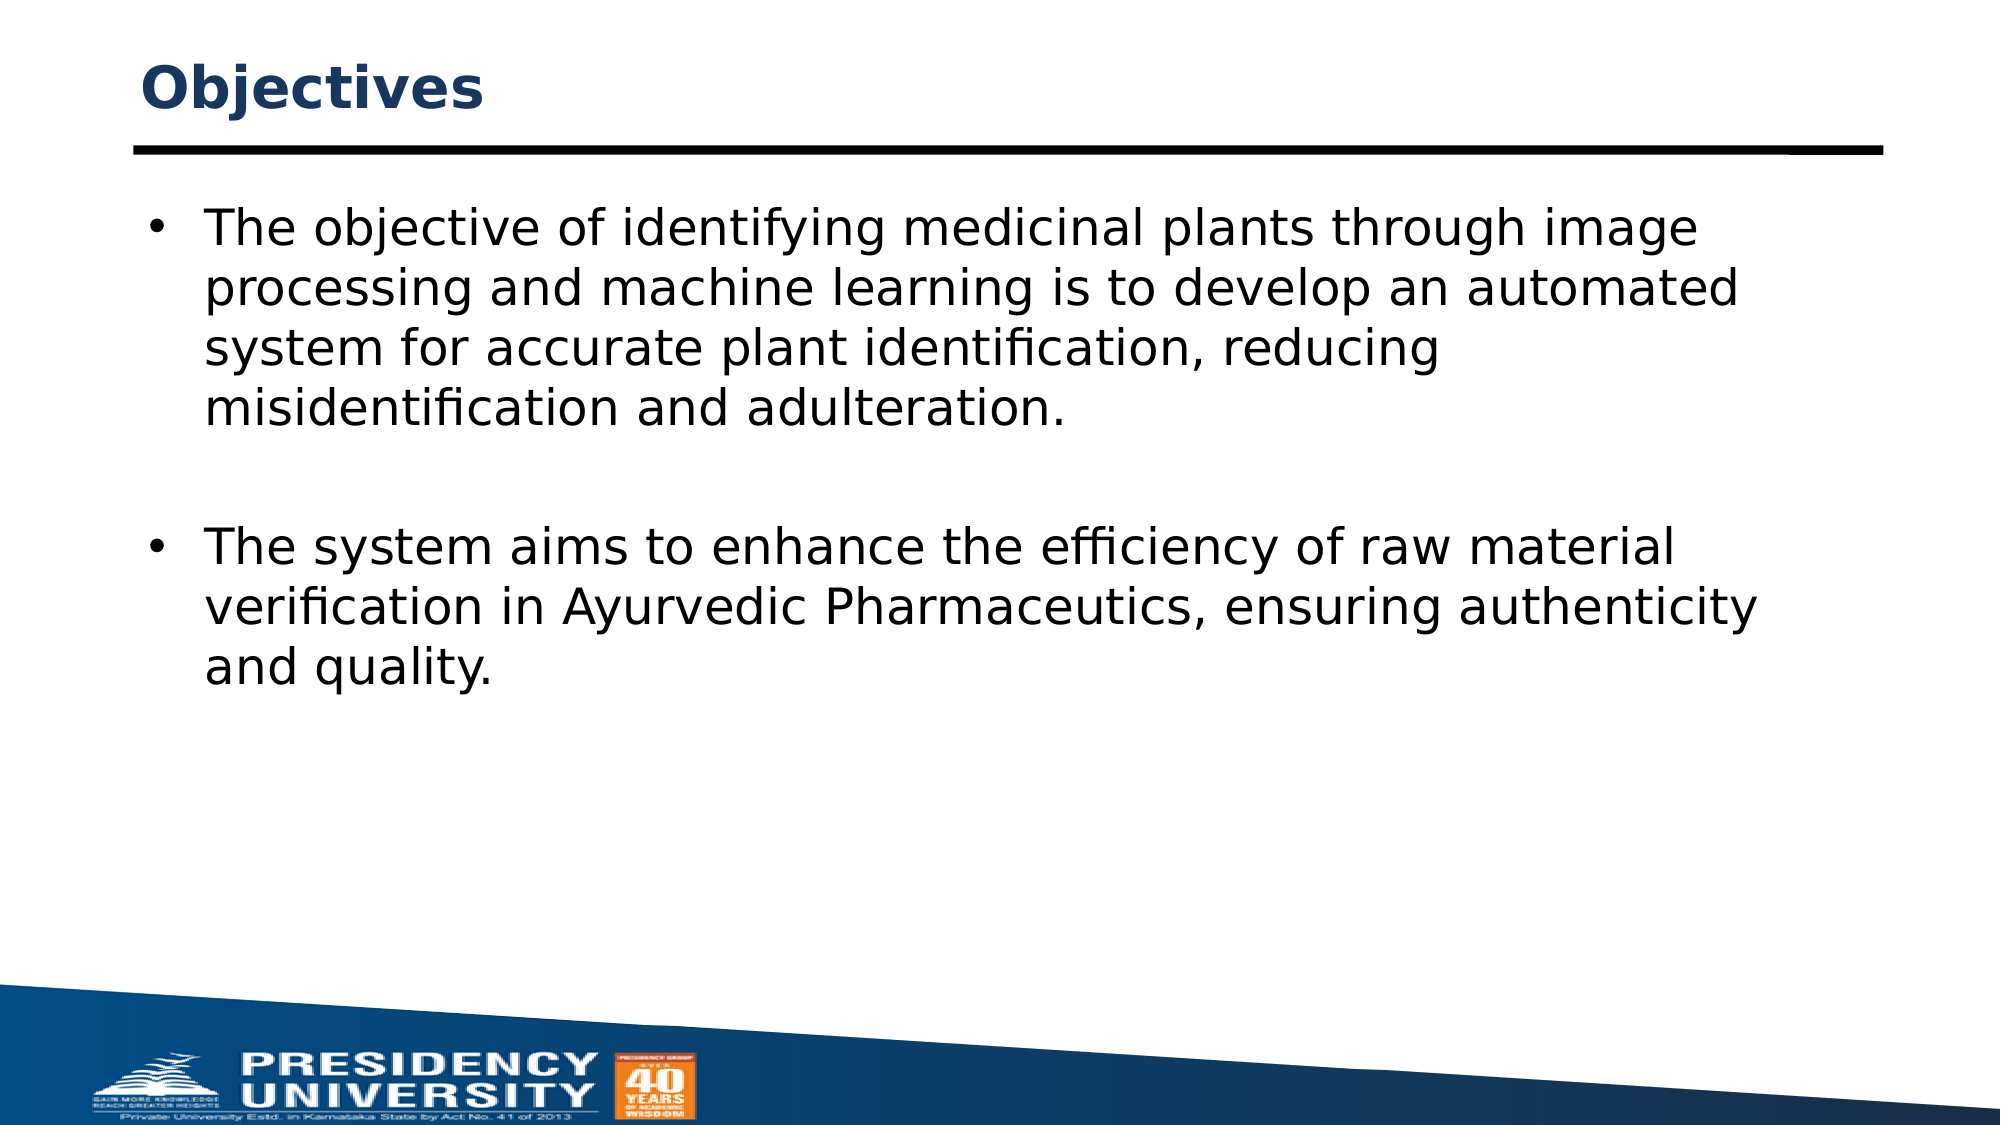

# Objectives
The objective of identifying medicinal plants through image processing and machine learning is to develop an automated system for accurate plant identification, reducing misidentification and adulteration.

The system aims to enhance the efficiency of raw material verification in Ayurvedic Pharmaceutics, ensuring authenticity and quality.